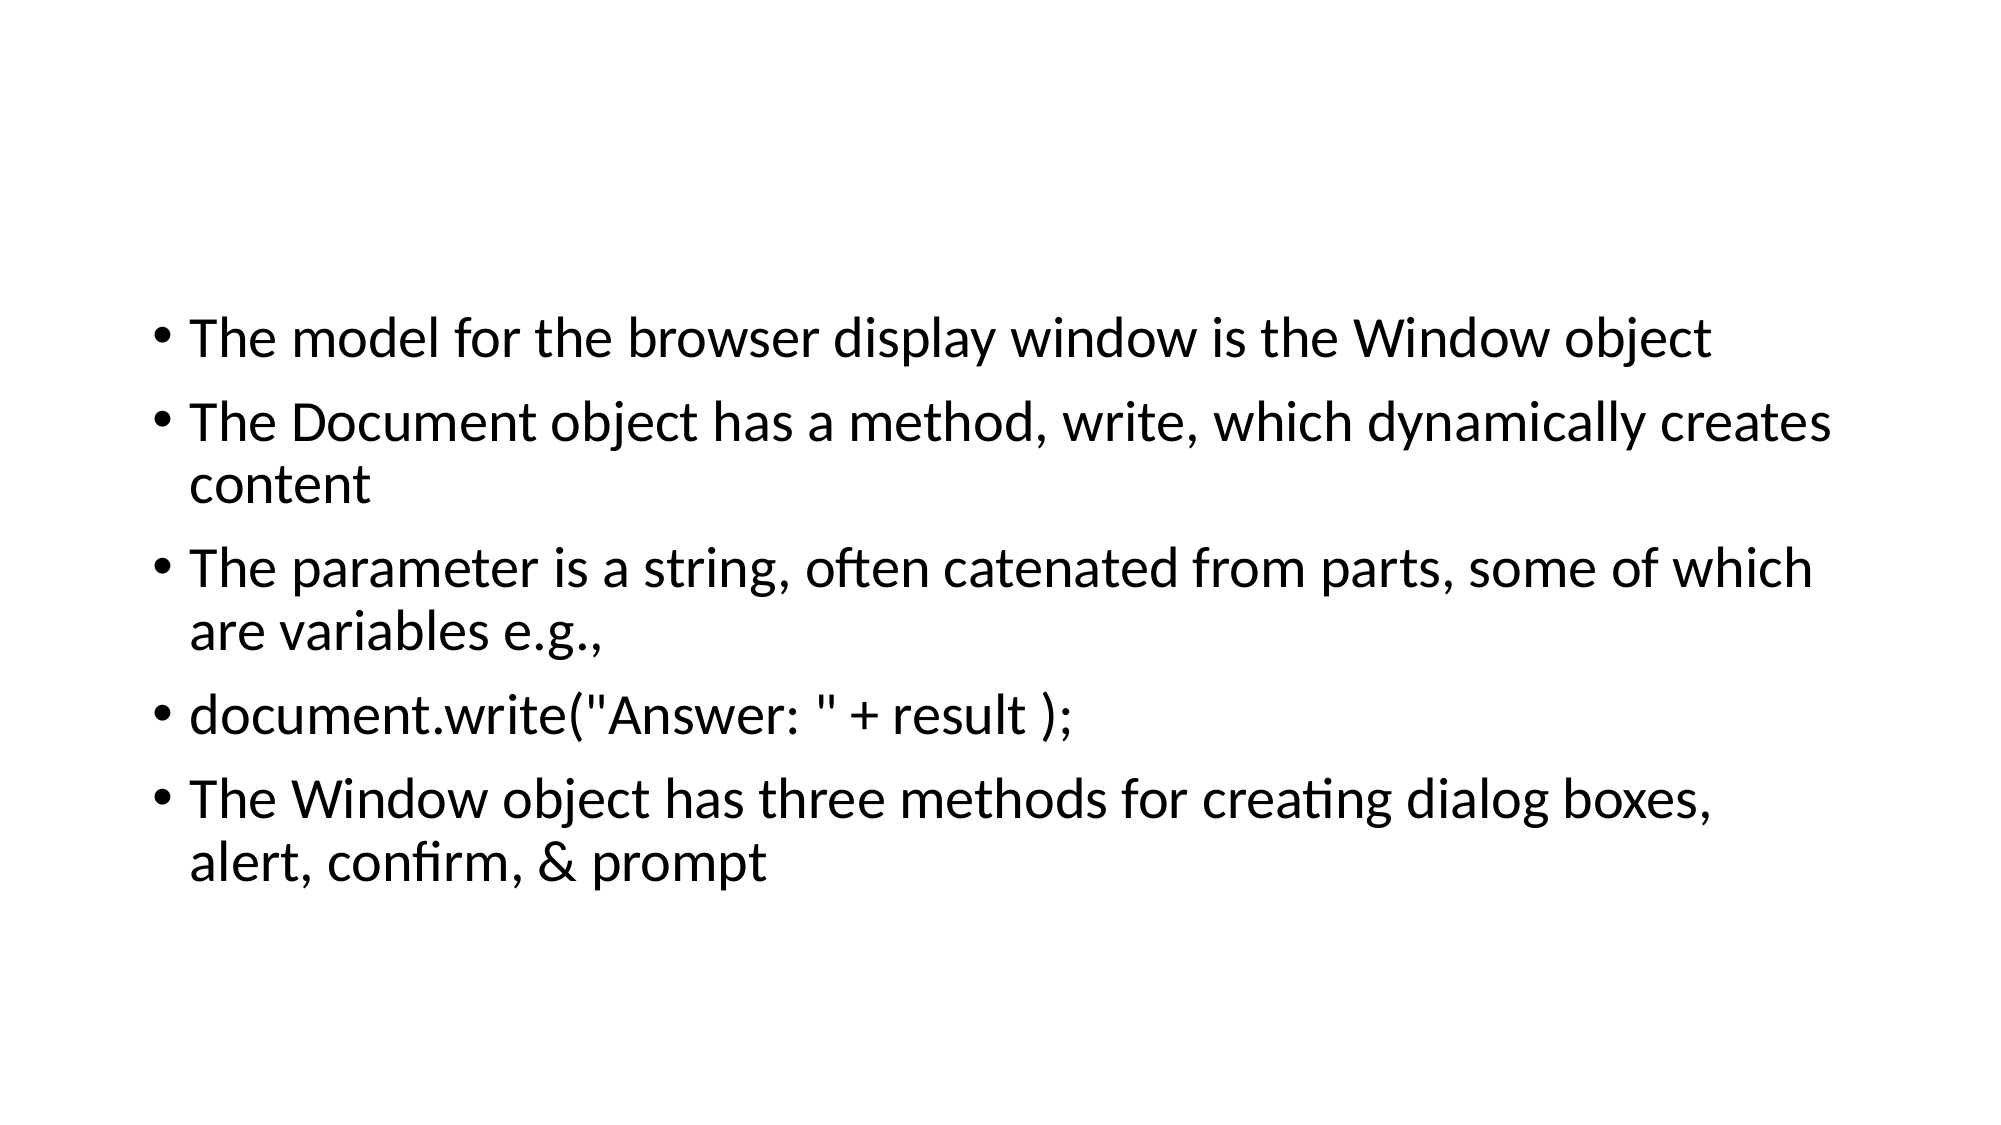

#
The model for the browser display window is the Window object
The Document object has a method, write, which dynamically creates content
The parameter is a string, often catenated from parts, some of which are variables e.g.,
document.write("Answer: " + result );
The Window object has three methods for creating dialog boxes, alert, confirm, & prompt